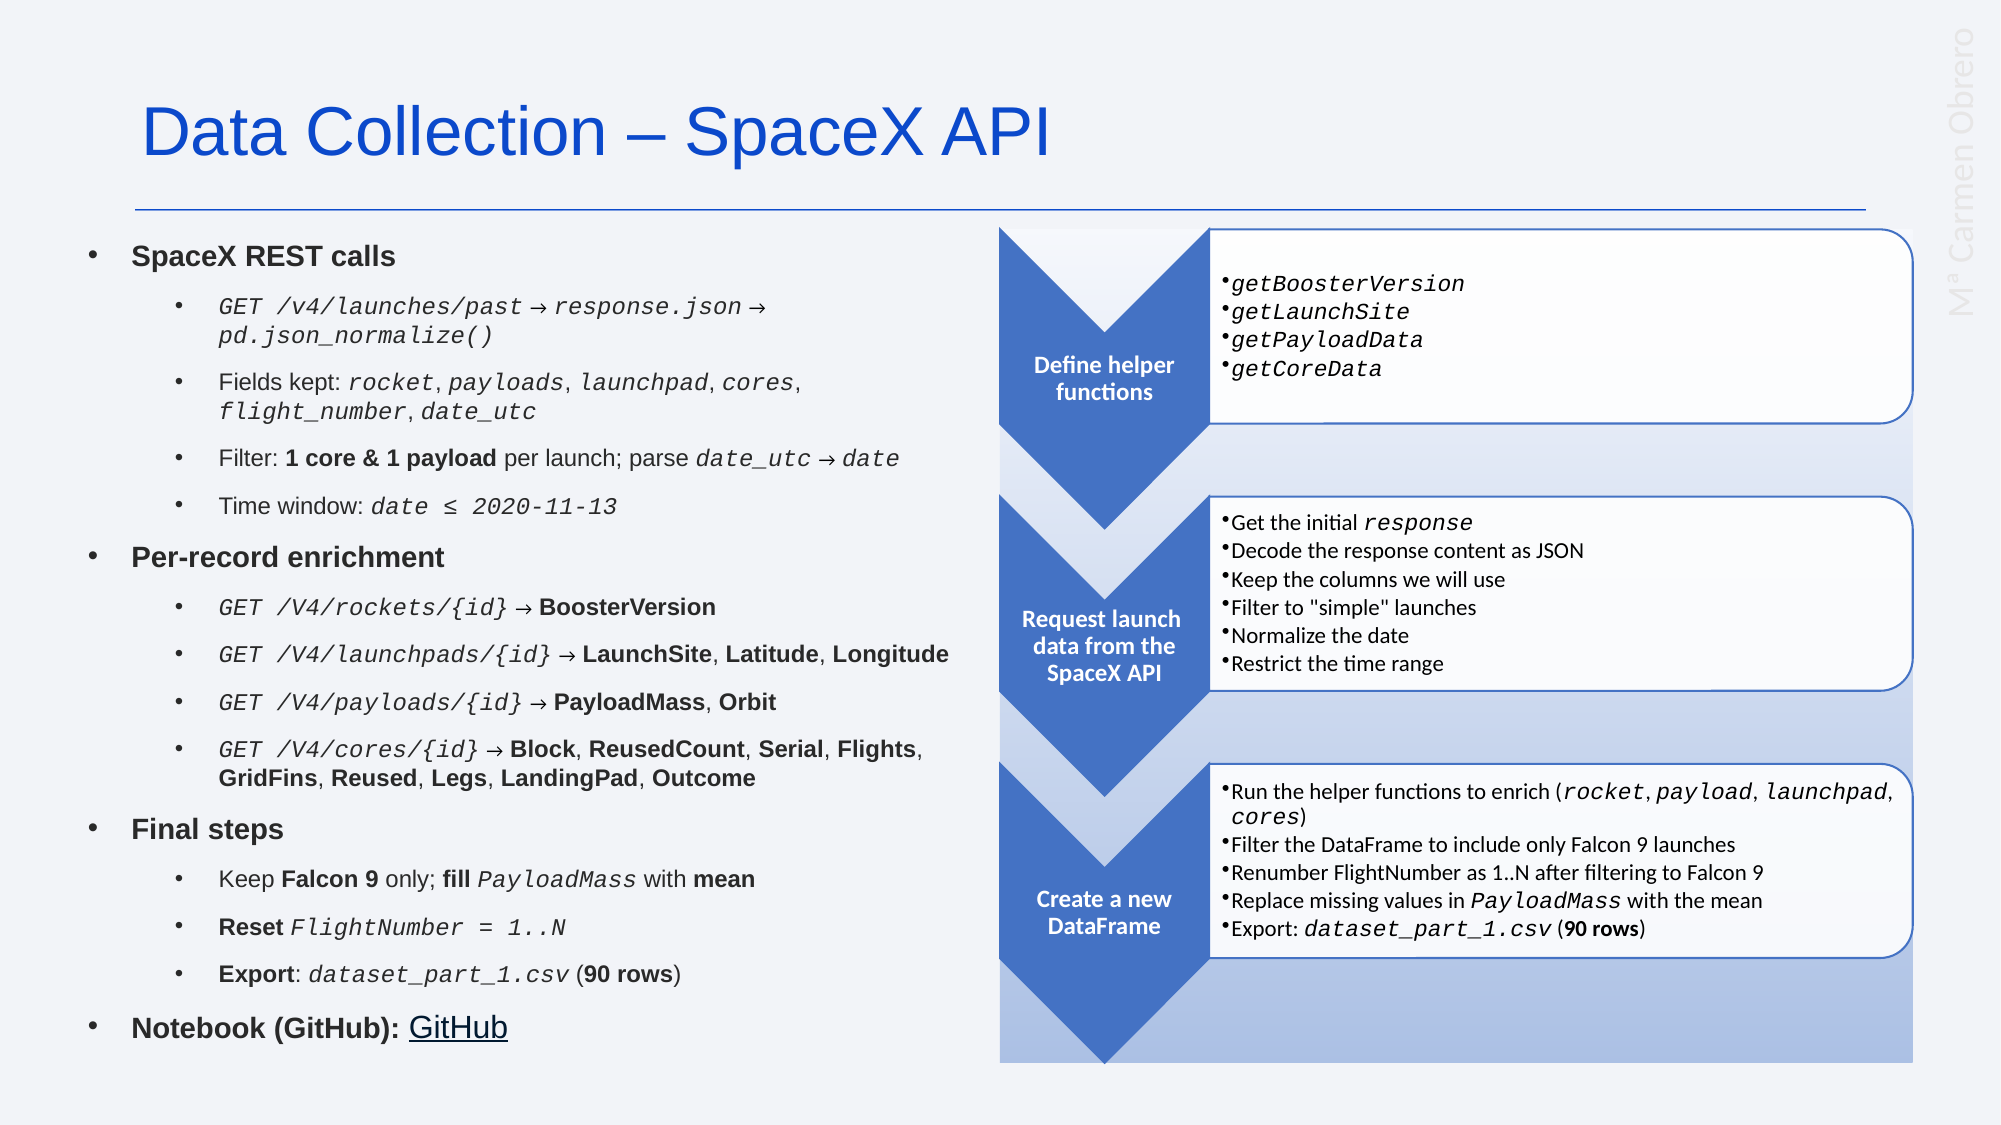

Data Collection – SpaceX API
SpaceX REST calls
GET /v4/launches/past → response.json → pd.json_normalize()
Fields kept: rocket, payloads, launchpad, cores, flight_number, date_utc
Filter: 1 core & 1 payload per launch; parse date_utc → date
Time window: date ≤ 2020-11-13
Per-record enrichment
GET /V4/rockets/{id} → BoosterVersion
GET /V4/launchpads/{id} → LaunchSite, Latitude, Longitude
GET /V4/payloads/{id} → PayloadMass, Orbit
GET /V4/cores/{id} → Block, ReusedCount, Serial, Flights, GridFins, Reused, Legs, LandingPad, Outcome
Final steps
Keep Falcon 9 only; fill PayloadMass with mean
Reset FlightNumber = 1..N
Export: dataset_part_1.csv (90 rows)
Notebook (GitHub): GitHub

Define helper functions
getBoosterVersion
getLaunchSite
getPayloadData
getCoreData
Request launch  data from the SpaceX API
Get the initial response
Decode the response content as JSON
Keep the columns we will use
Filter to "simple" launches
Normalize the date
Restrict the time range
Create a new DataFrame
Run the helper functions to enrich (rocket, payload, launchpad, cores)
Filter the DataFrame to include only Falcon 9 launches
Renumber FlightNumber as 1..N after filtering to Falcon 9
Replace missing values in PayloadMass with the mean
Export: dataset_part_1.csv (90 rows)